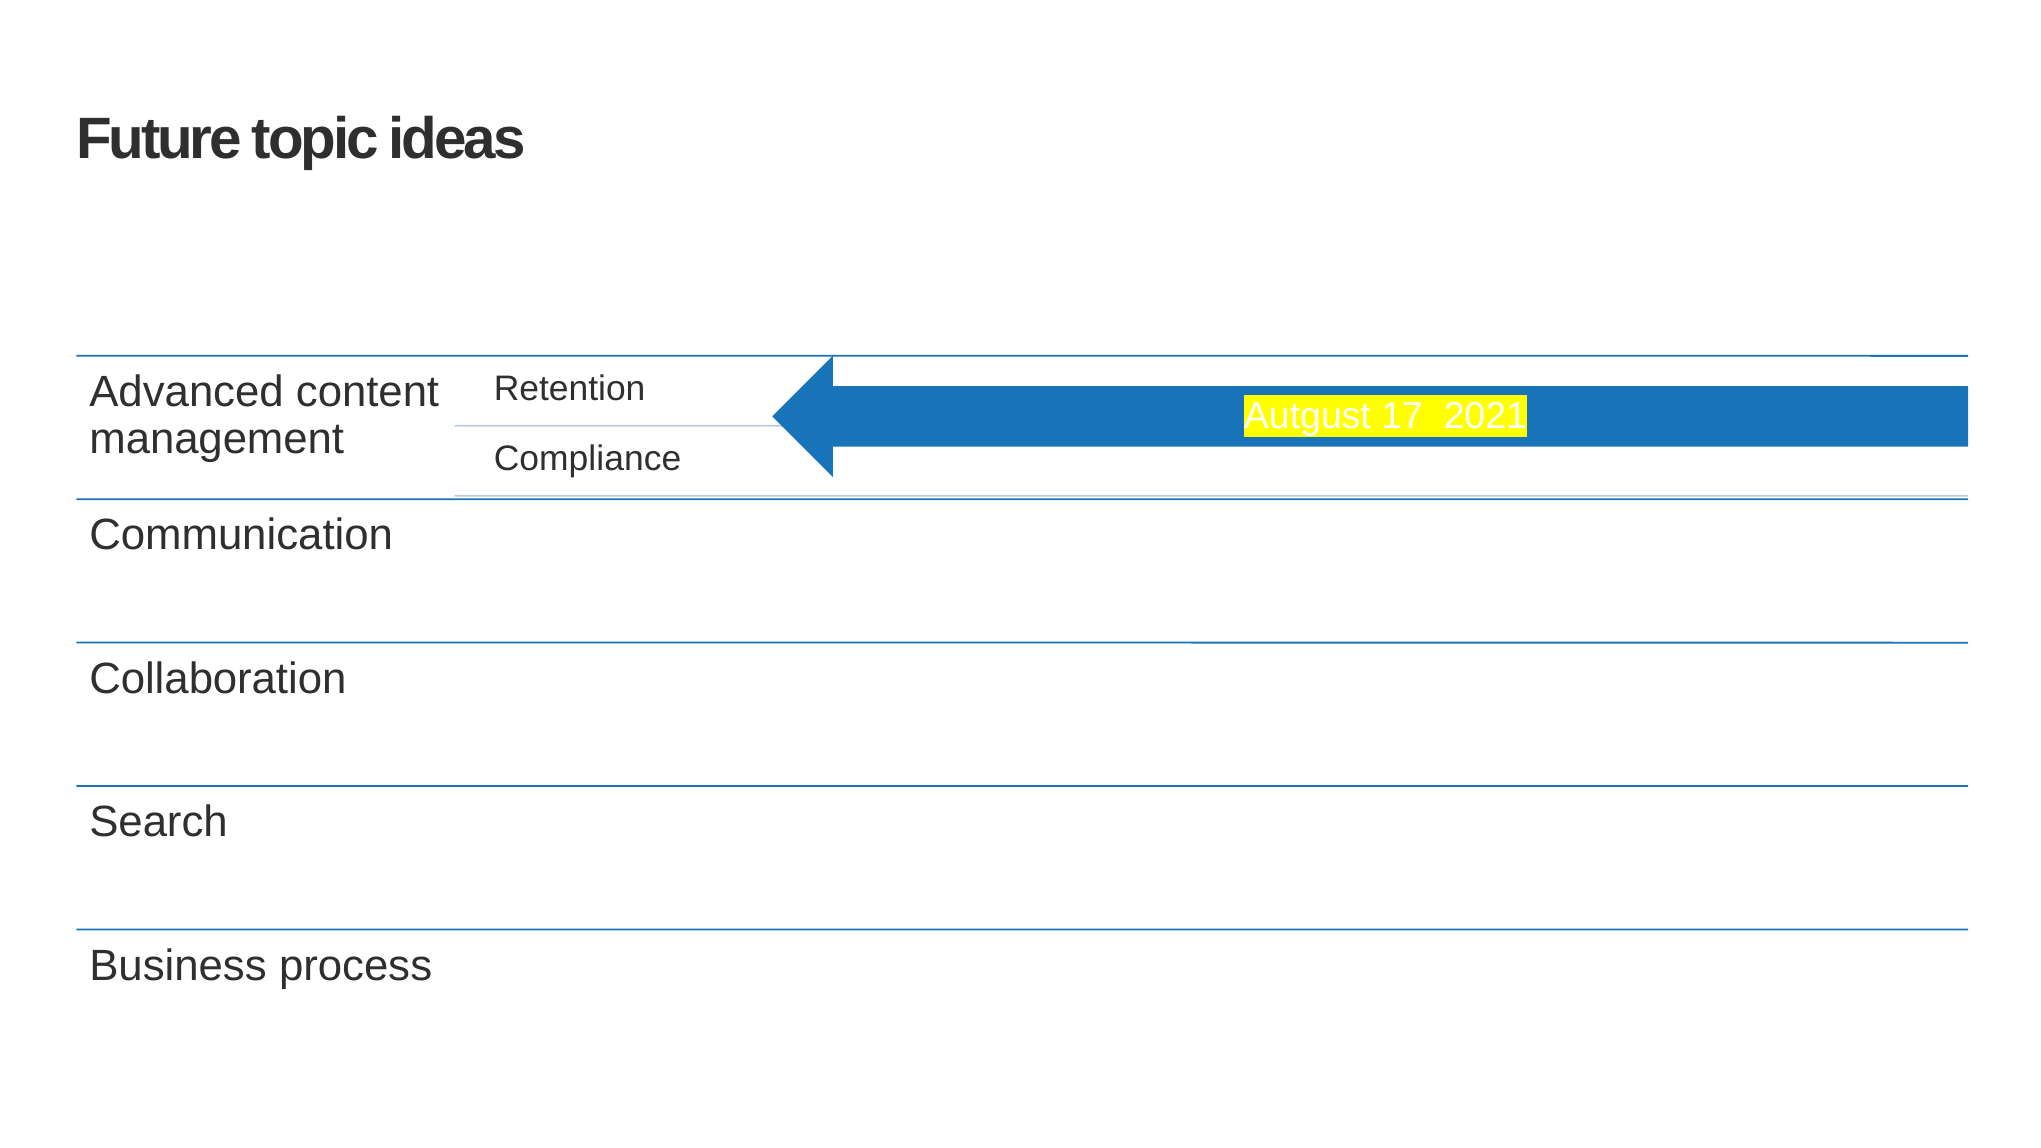

# Future topic ideas
Advanced content management
Retention
Compliance
Communication
Collaboration
Search
Business process
Autgust 17  2021